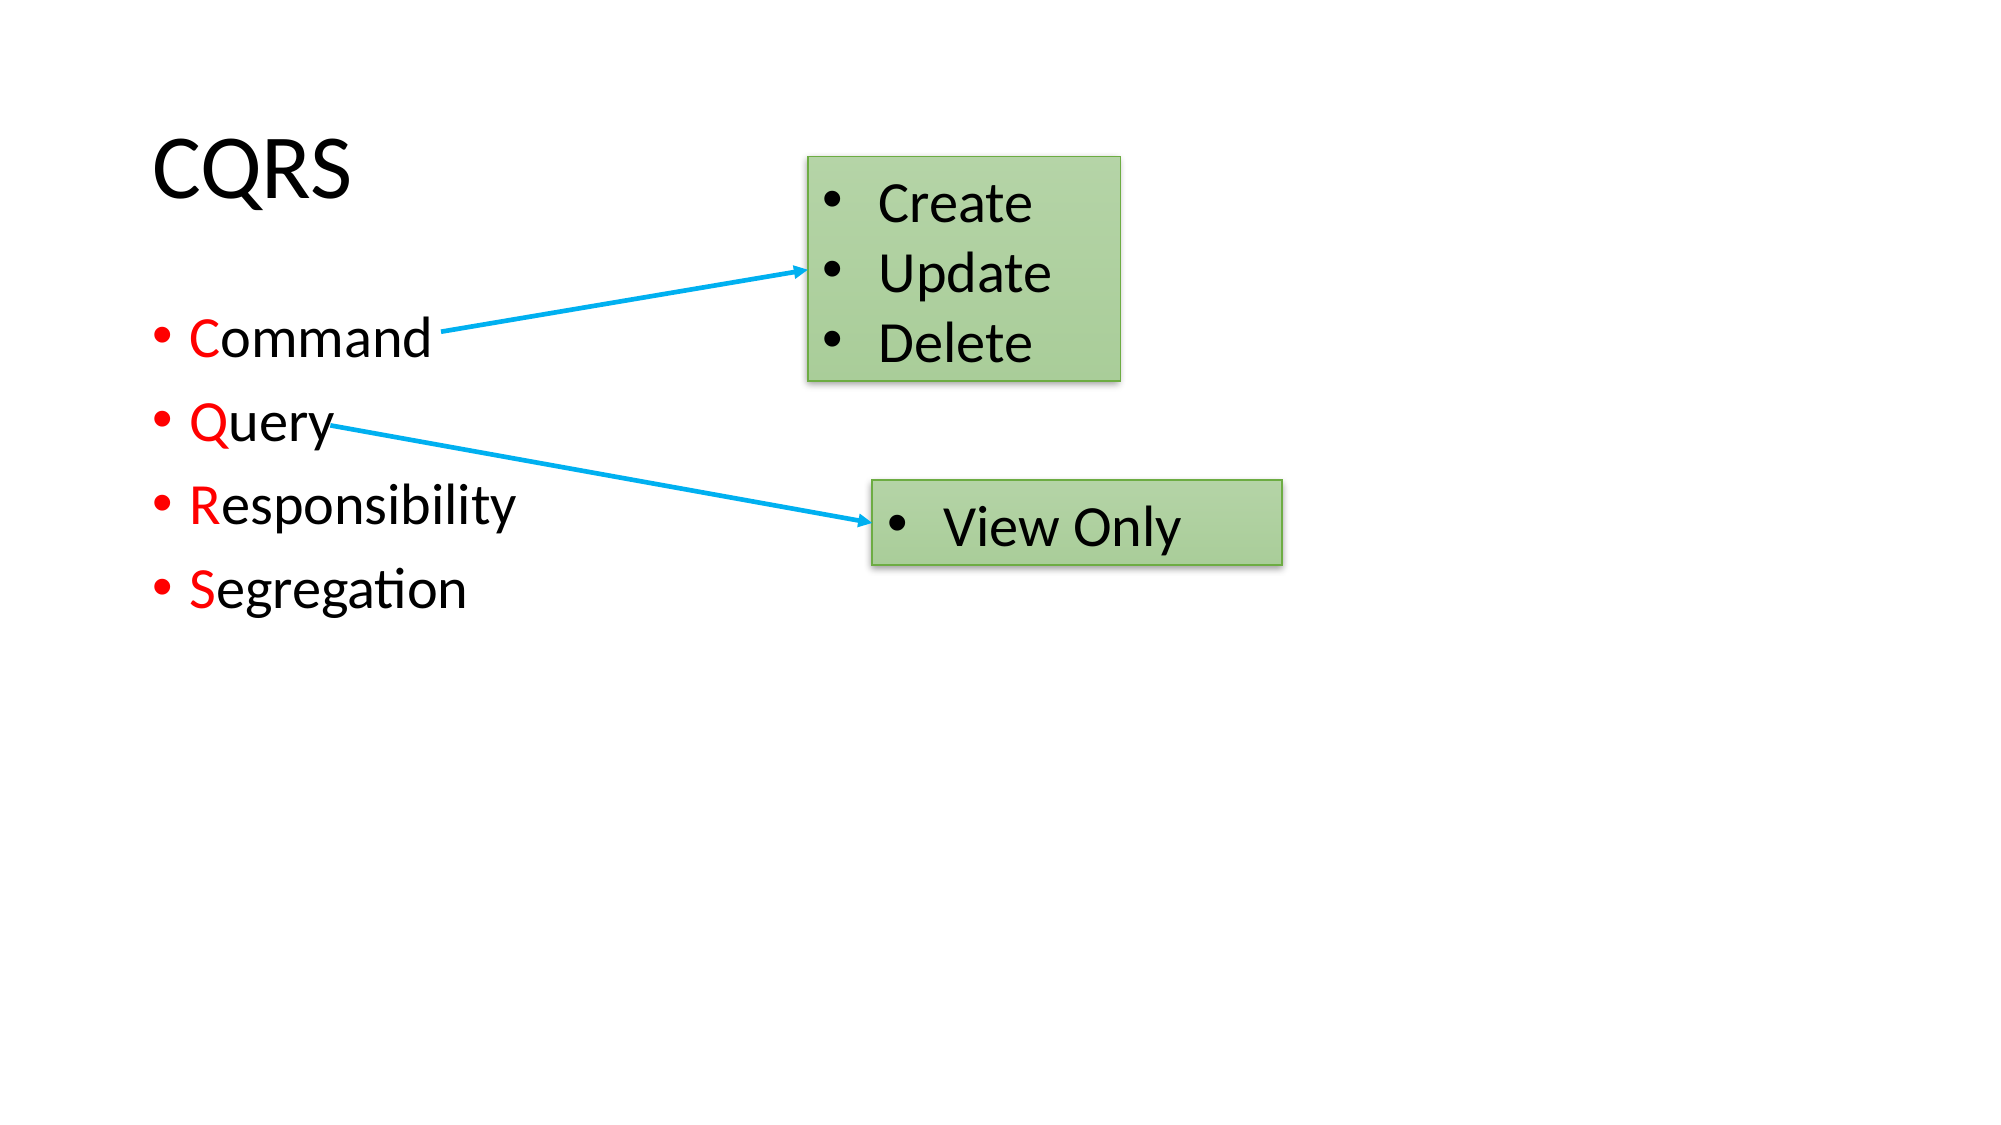

CQRS
Create
Update
Delete

Command
Query
Responsibility
Segregation

View Only